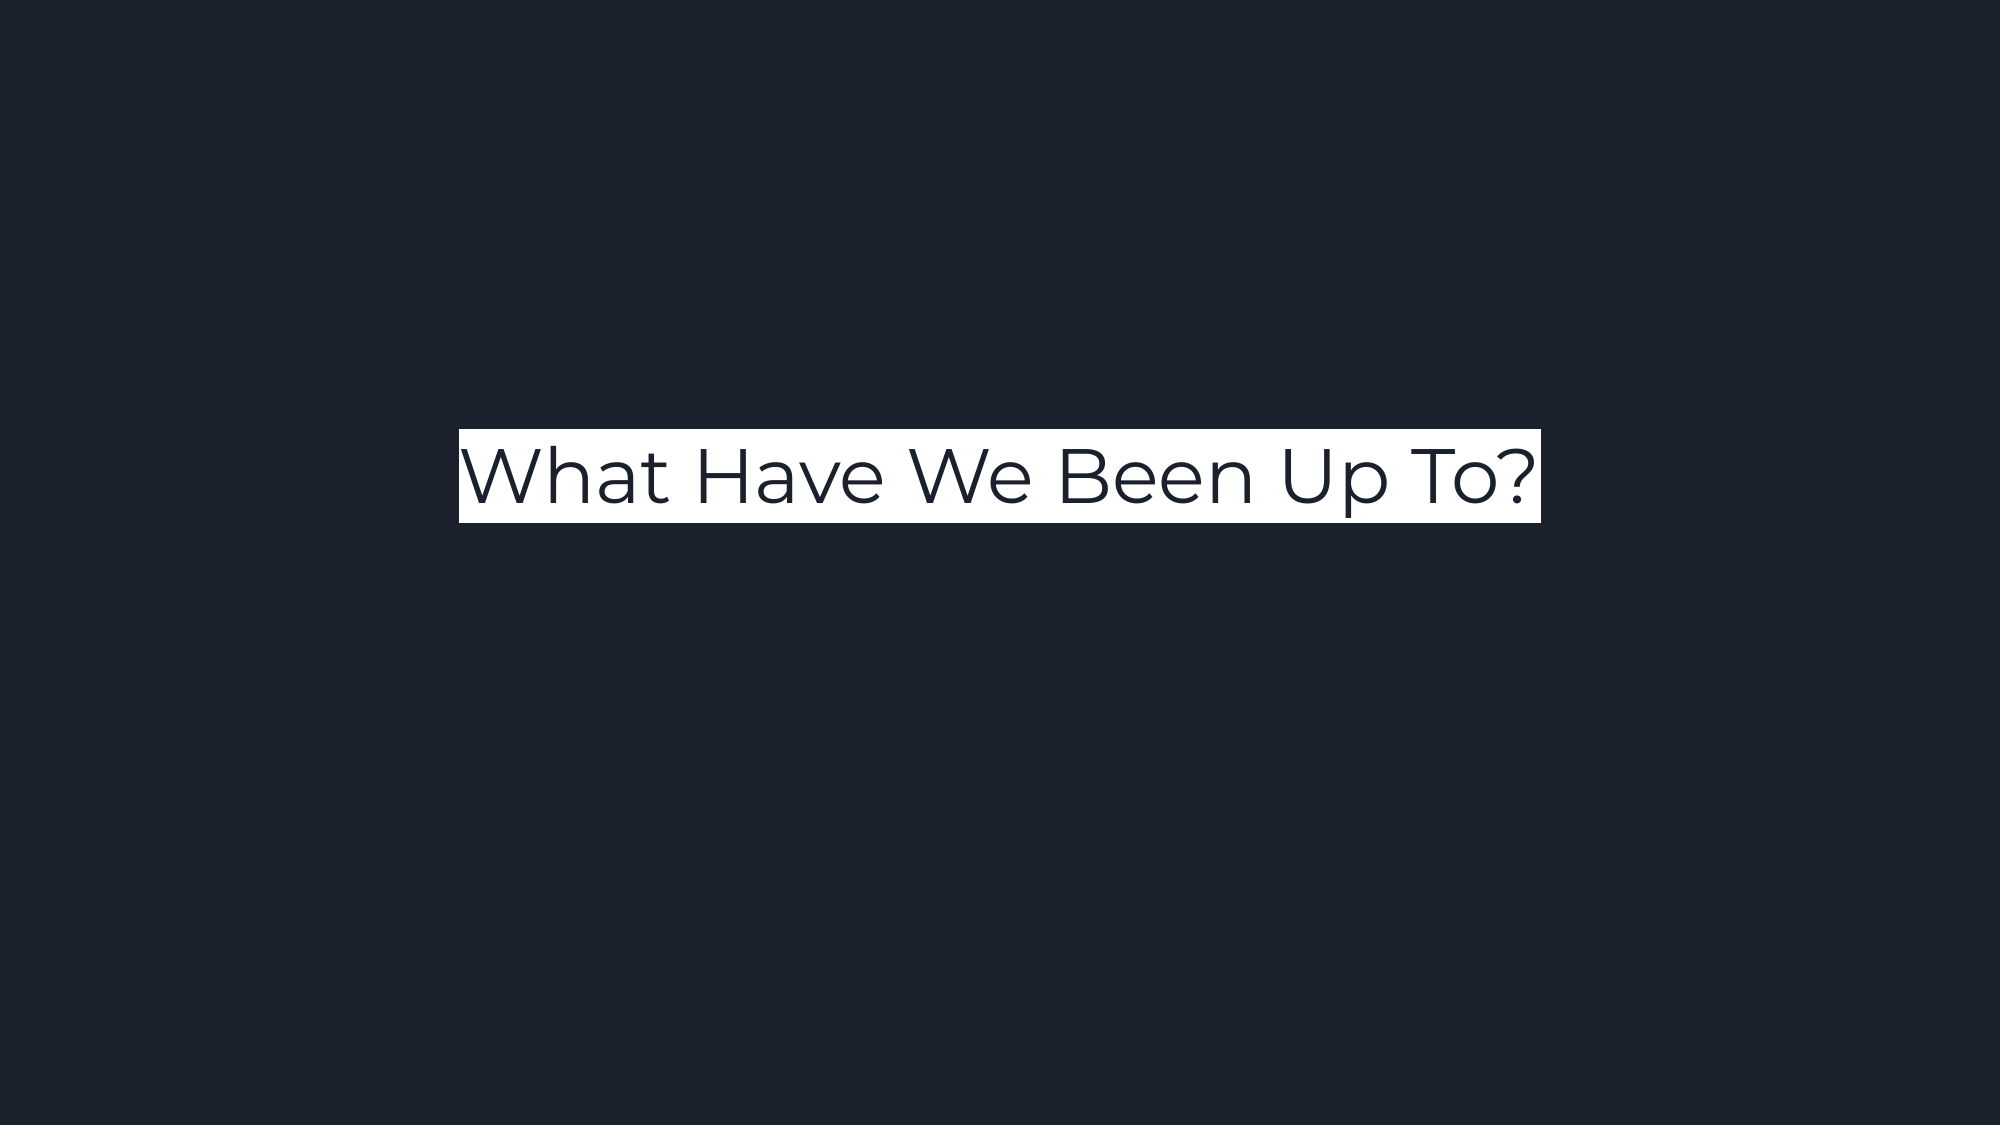

# What Have We Been Up To?